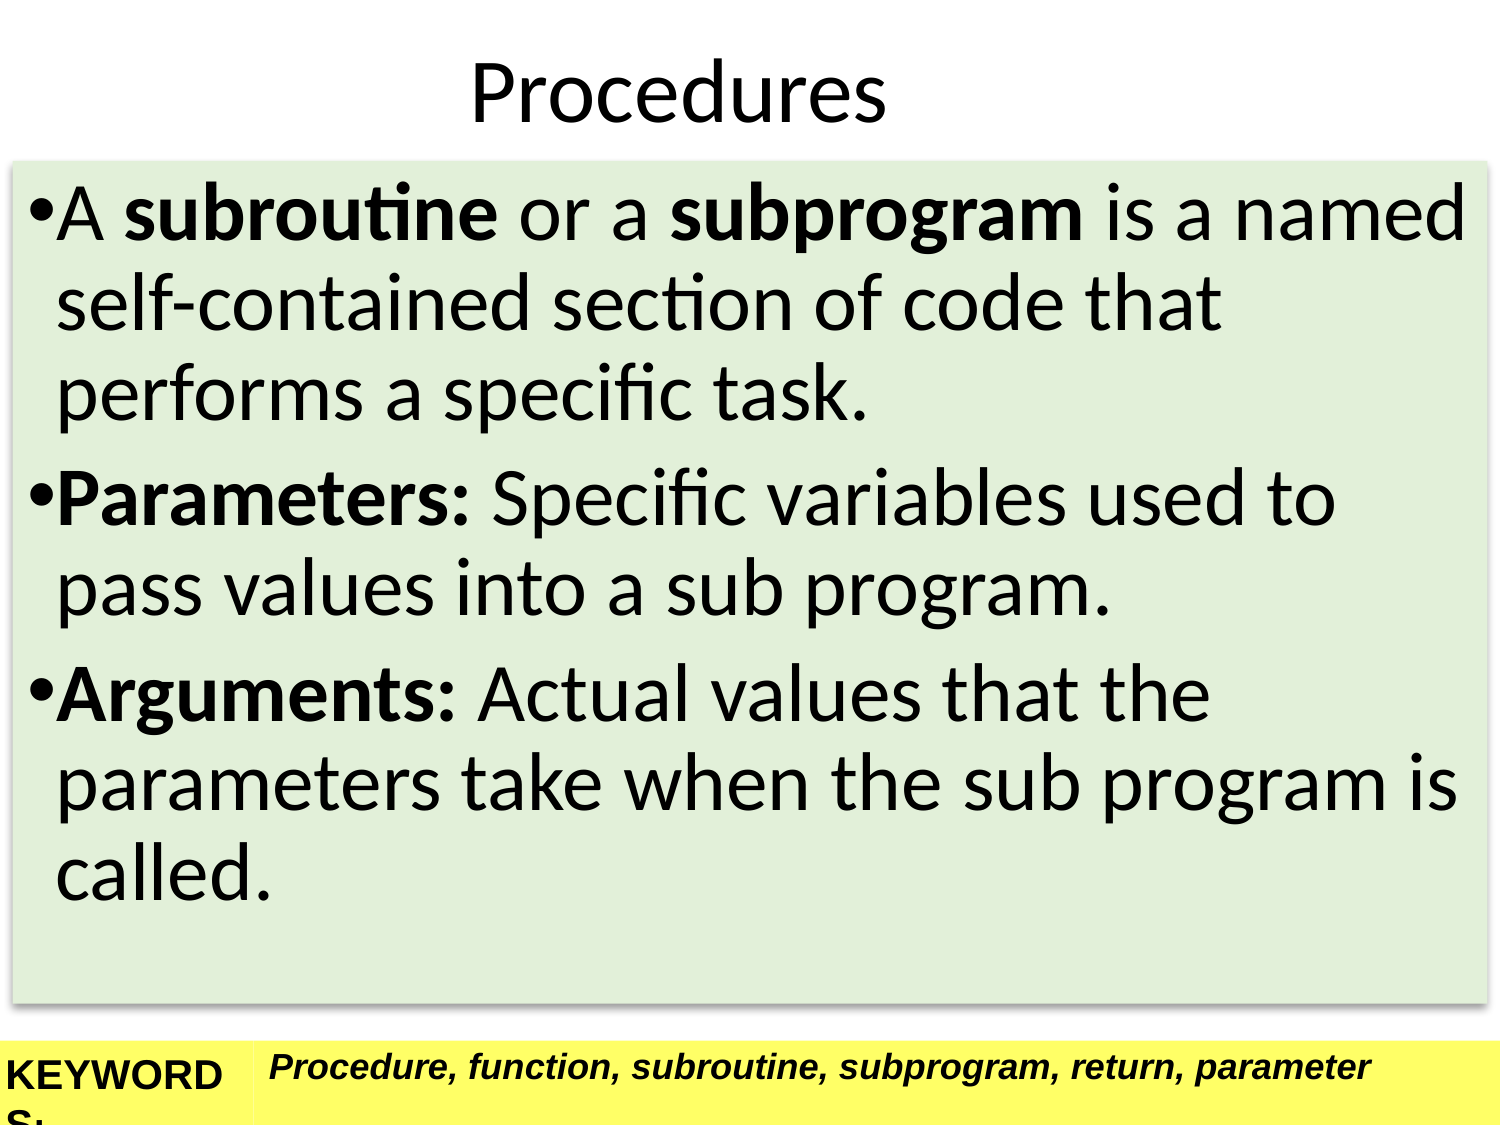

Procedures
A subroutine or a subprogram is a named self-contained section of code that performs a specific task.
Parameters: Specific variables used to pass values into a sub program.
Arguments: Actual values that the parameters take when the sub program is called.

Procedure, function, subroutine, subprogram, return, parameter